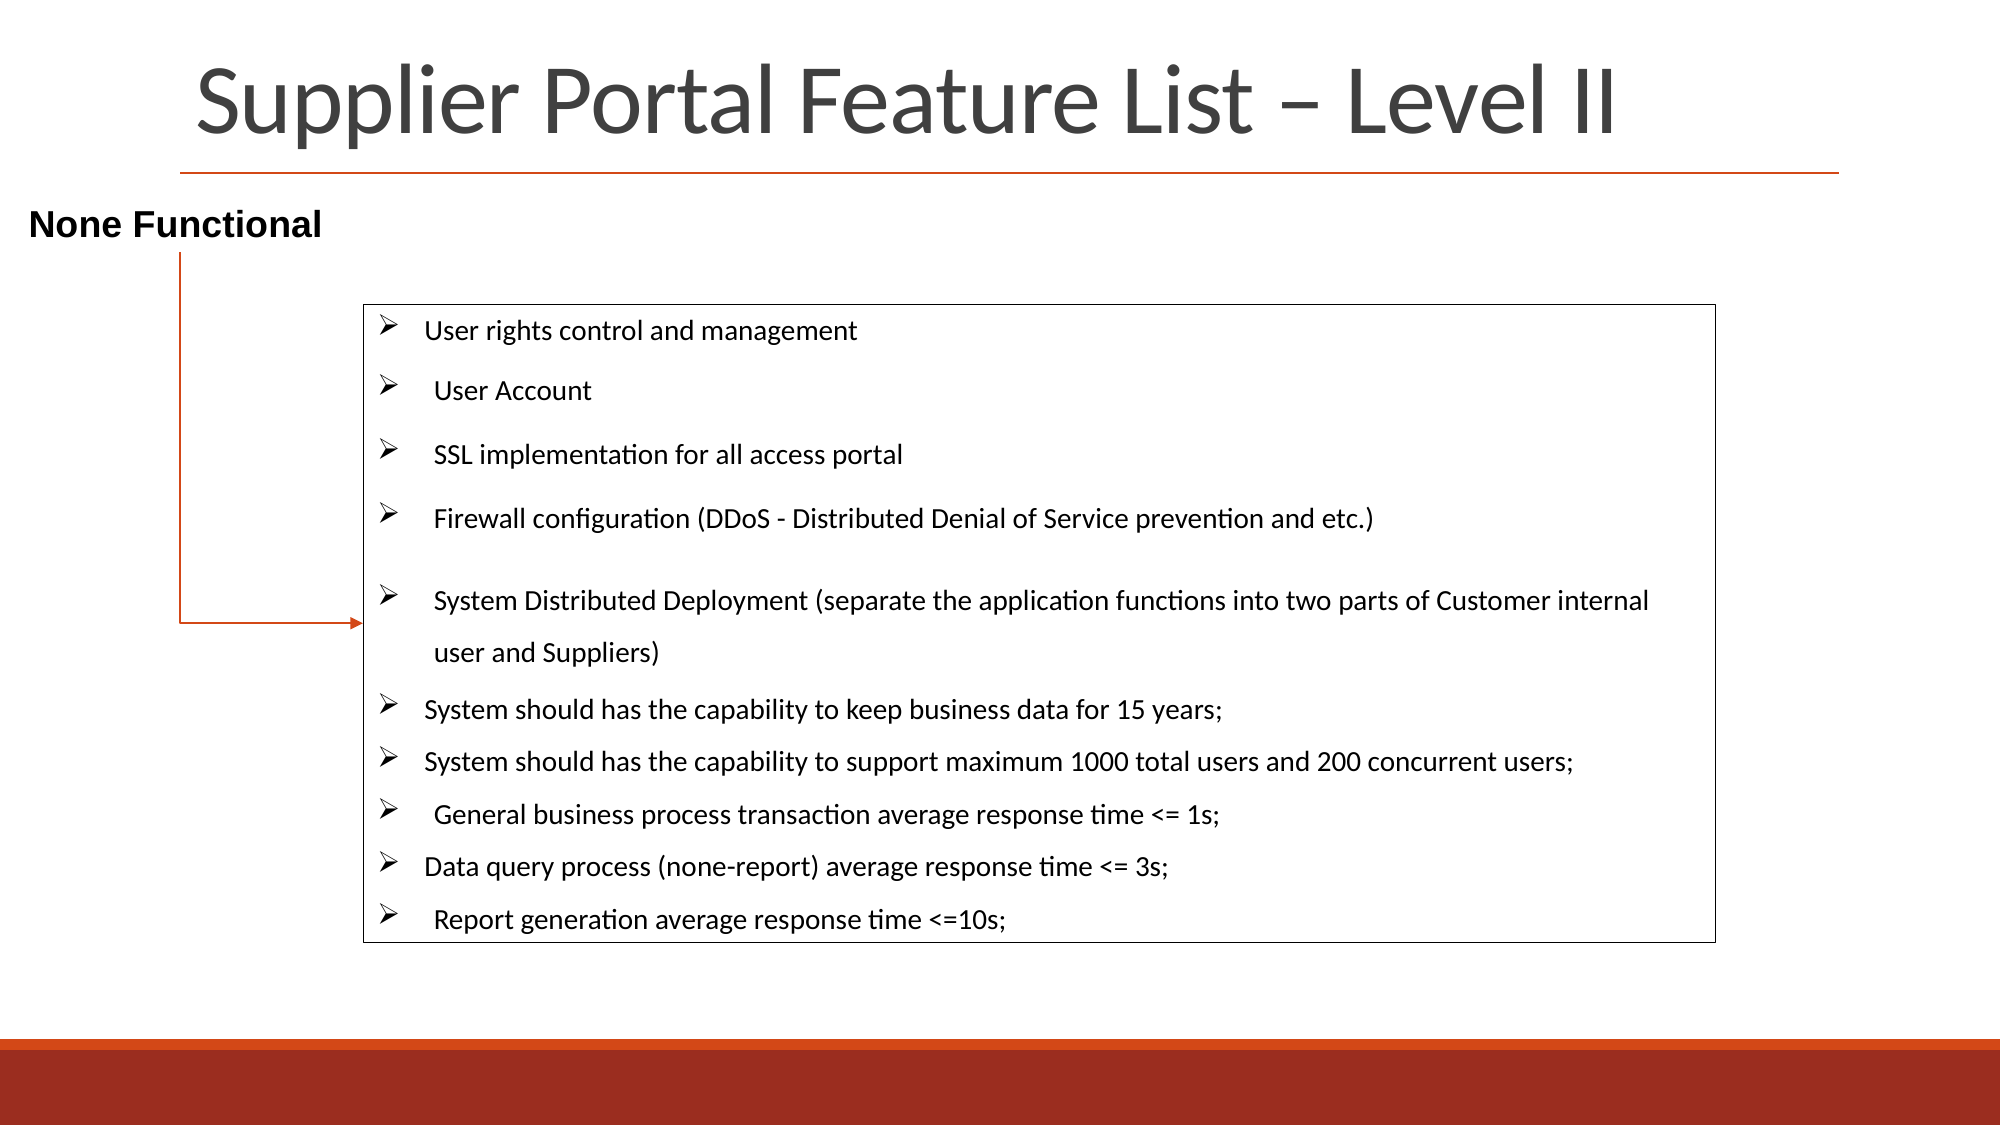

# Supplier Portal Feature List – Level II
None Functional
User rights control and management
User Account
SSL implementation for all access portal
Firewall configuration (DDoS - Distributed Denial of Service prevention and etc.)
System Distributed Deployment (separate the application functions into two parts of Customer internal user and Suppliers)
System should has the capability to keep business data for 15 years;
System should has the capability to support maximum 1000 total users and 200 concurrent users;
General business process transaction average response time <= 1s;
Data query process (none-report) average response time <= 3s;
Report generation average response time <=10s;